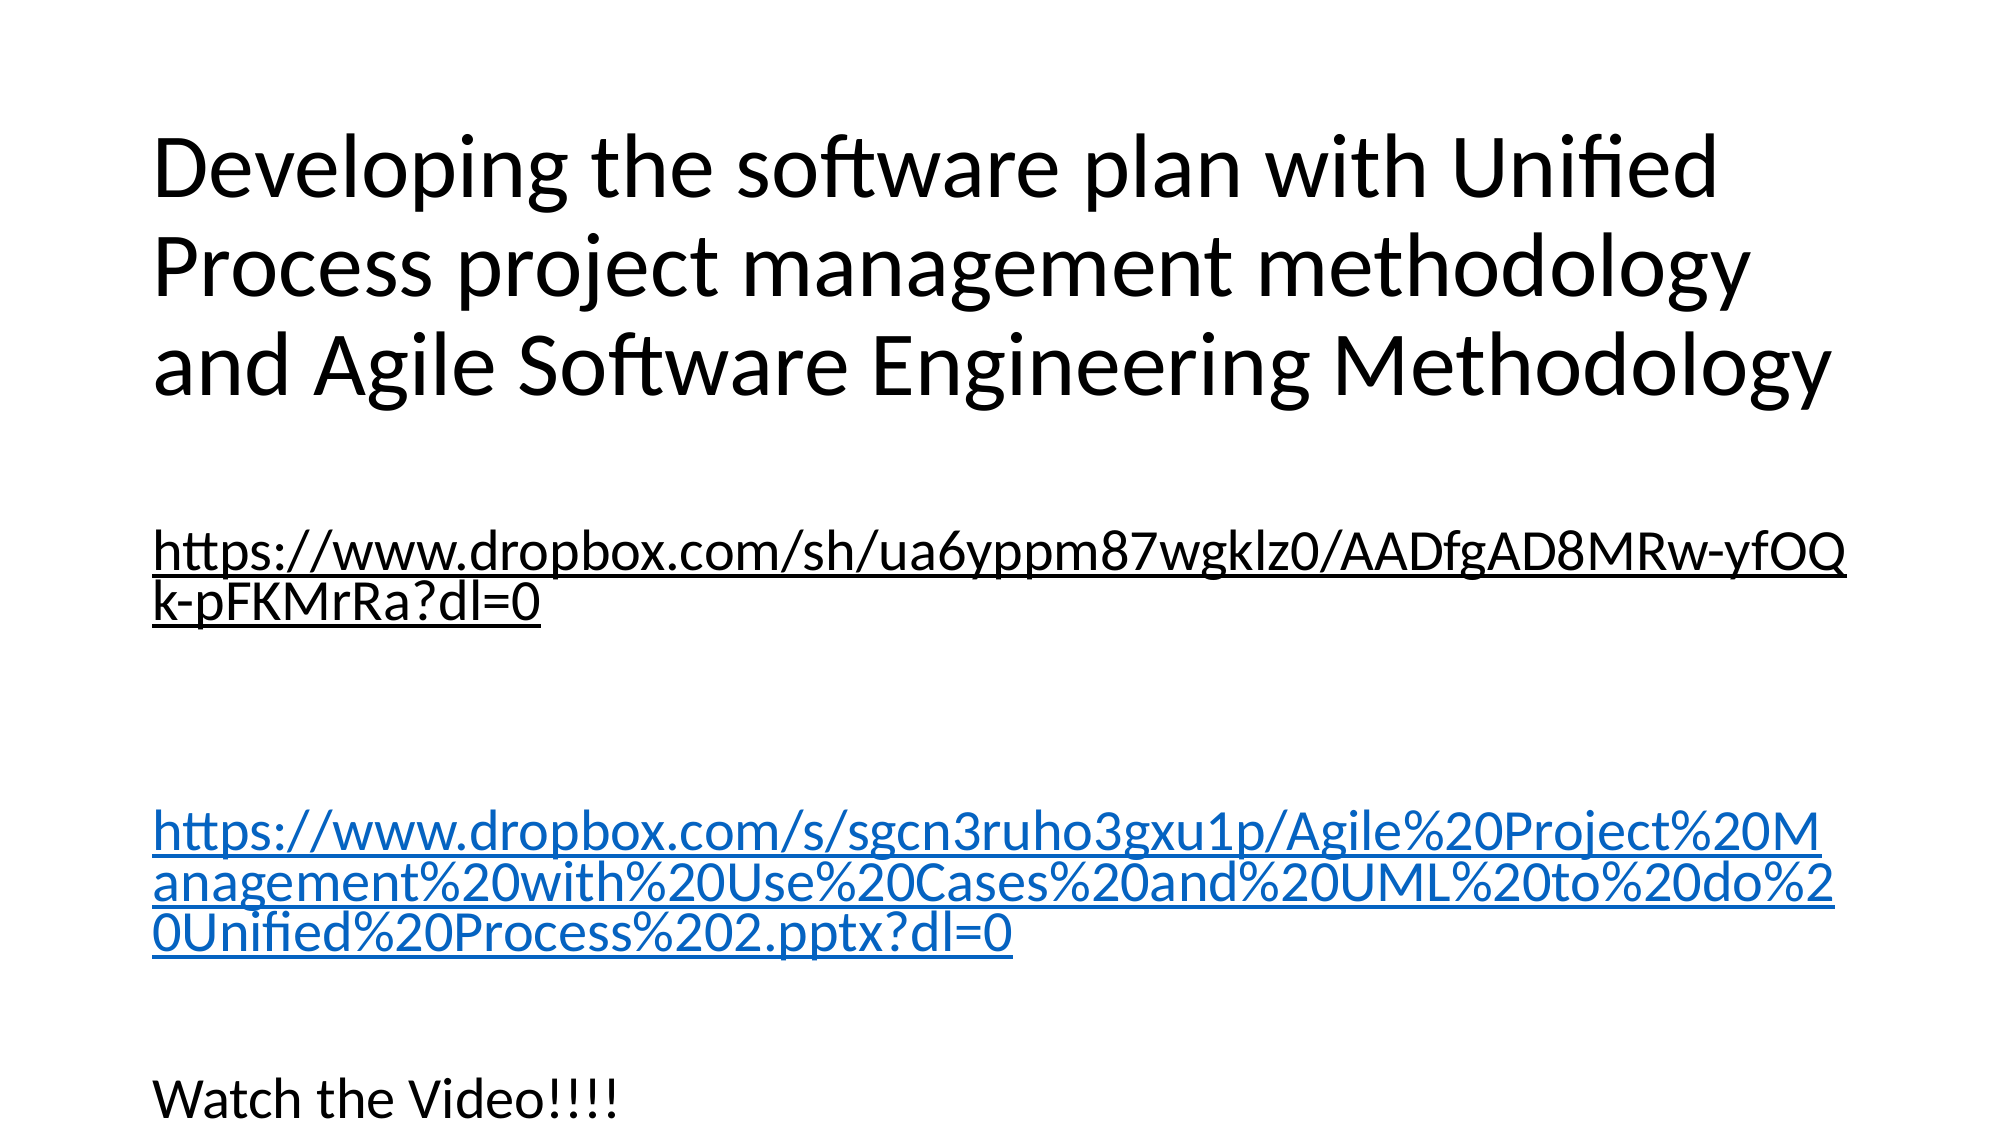

# Developing the software plan with Unified Process project management methodology and Agile Software Engineering Methodology
https://www.dropbox.com/sh/ua6yppm87wgklz0/AADfgAD8MRw-yfOQk-pFKMrRa?dl=0

https://www.dropbox.com/s/sgcn3ruho3gxu1p/Agile%20Project%20Management%20with%20Use%20Cases%20and%20UML%20to%20do%20Unified%20Process%202.pptx?dl=0

Watch the Video!!!!